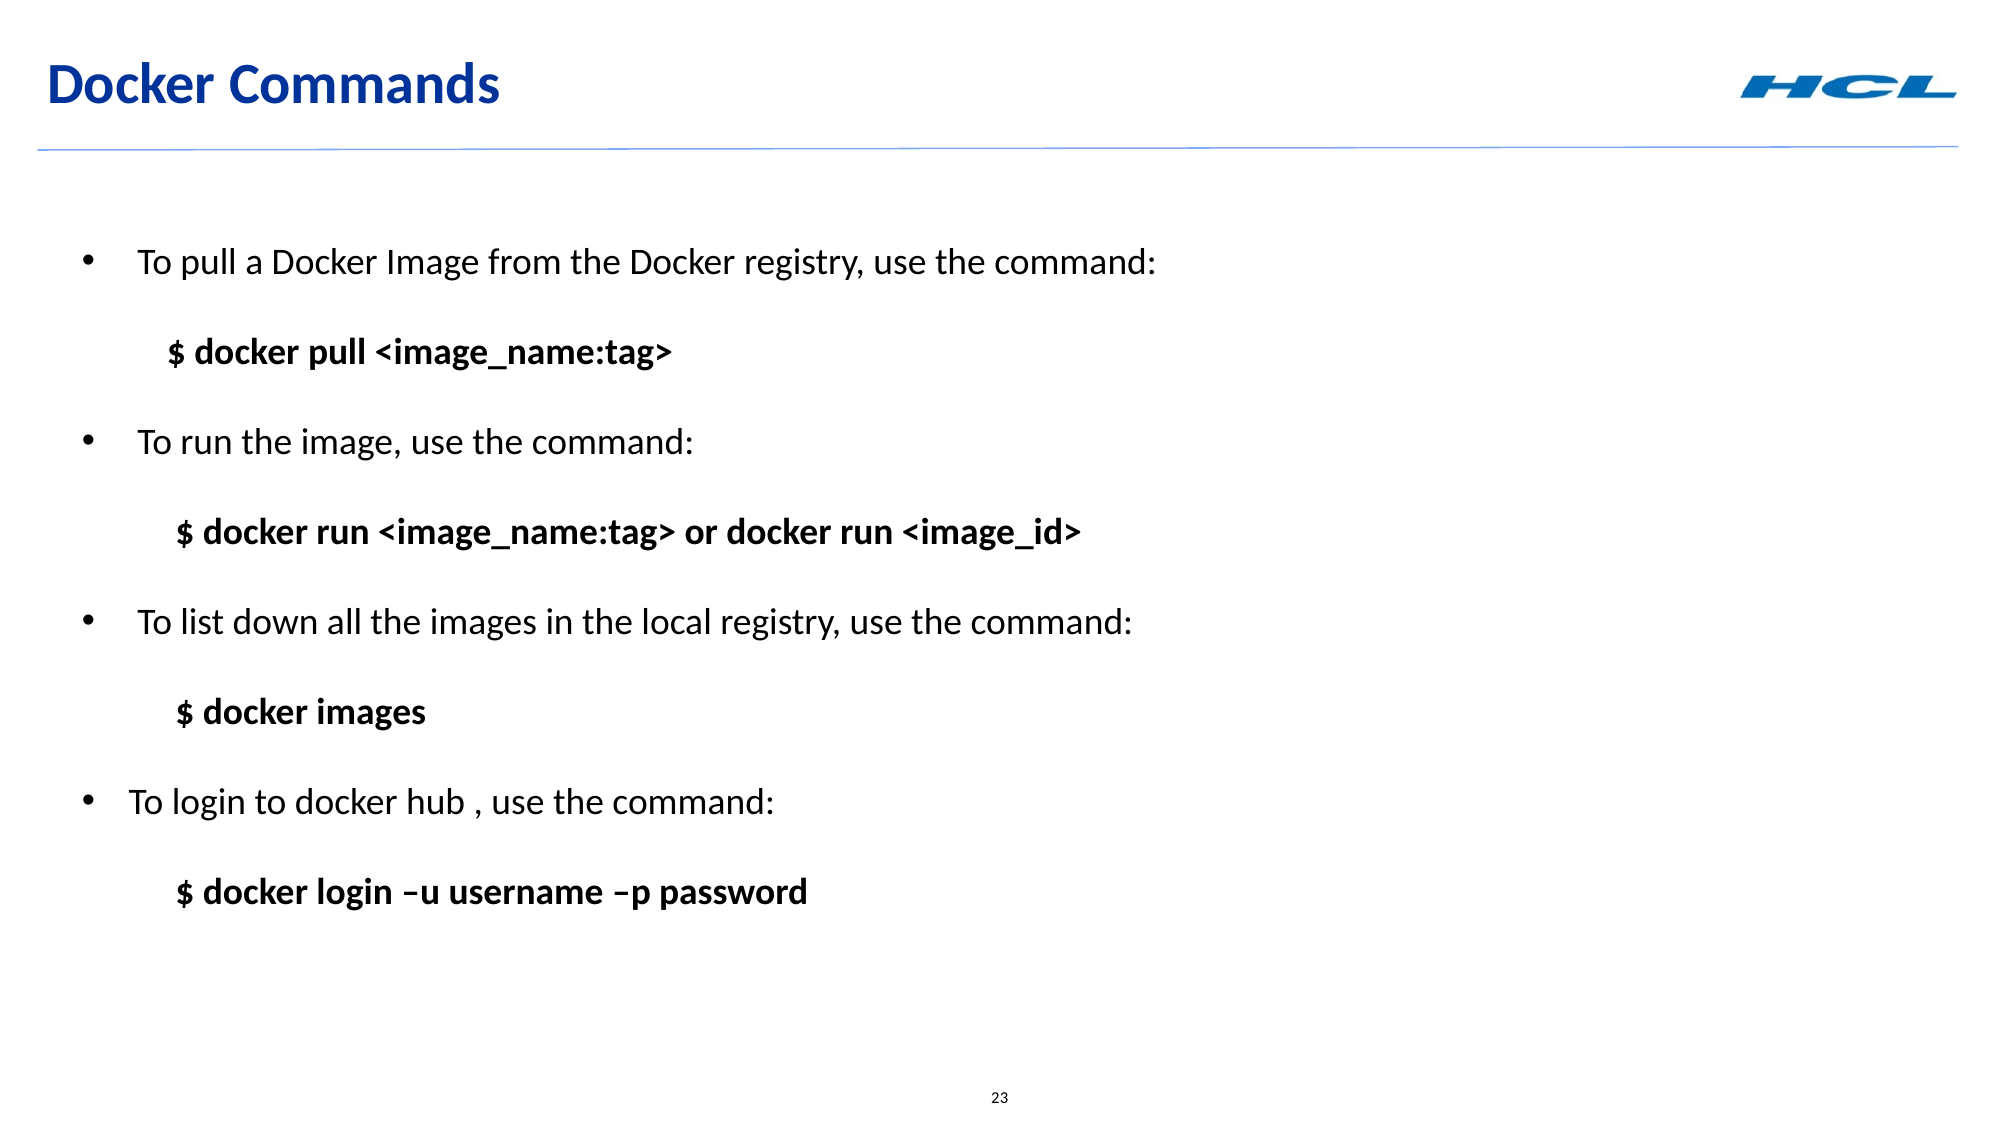

Docker Commands
 To pull a Docker Image from the Docker registry, use the command:

          $ docker pull <image_name:tag>

 To run the image, use the command:

           $ docker run <image_name:tag> or docker run <image_id>

 To list down all the images in the local registry, use the command:

           $ docker images

To login to docker hub , use the command:

           $ docker login –u username –p password